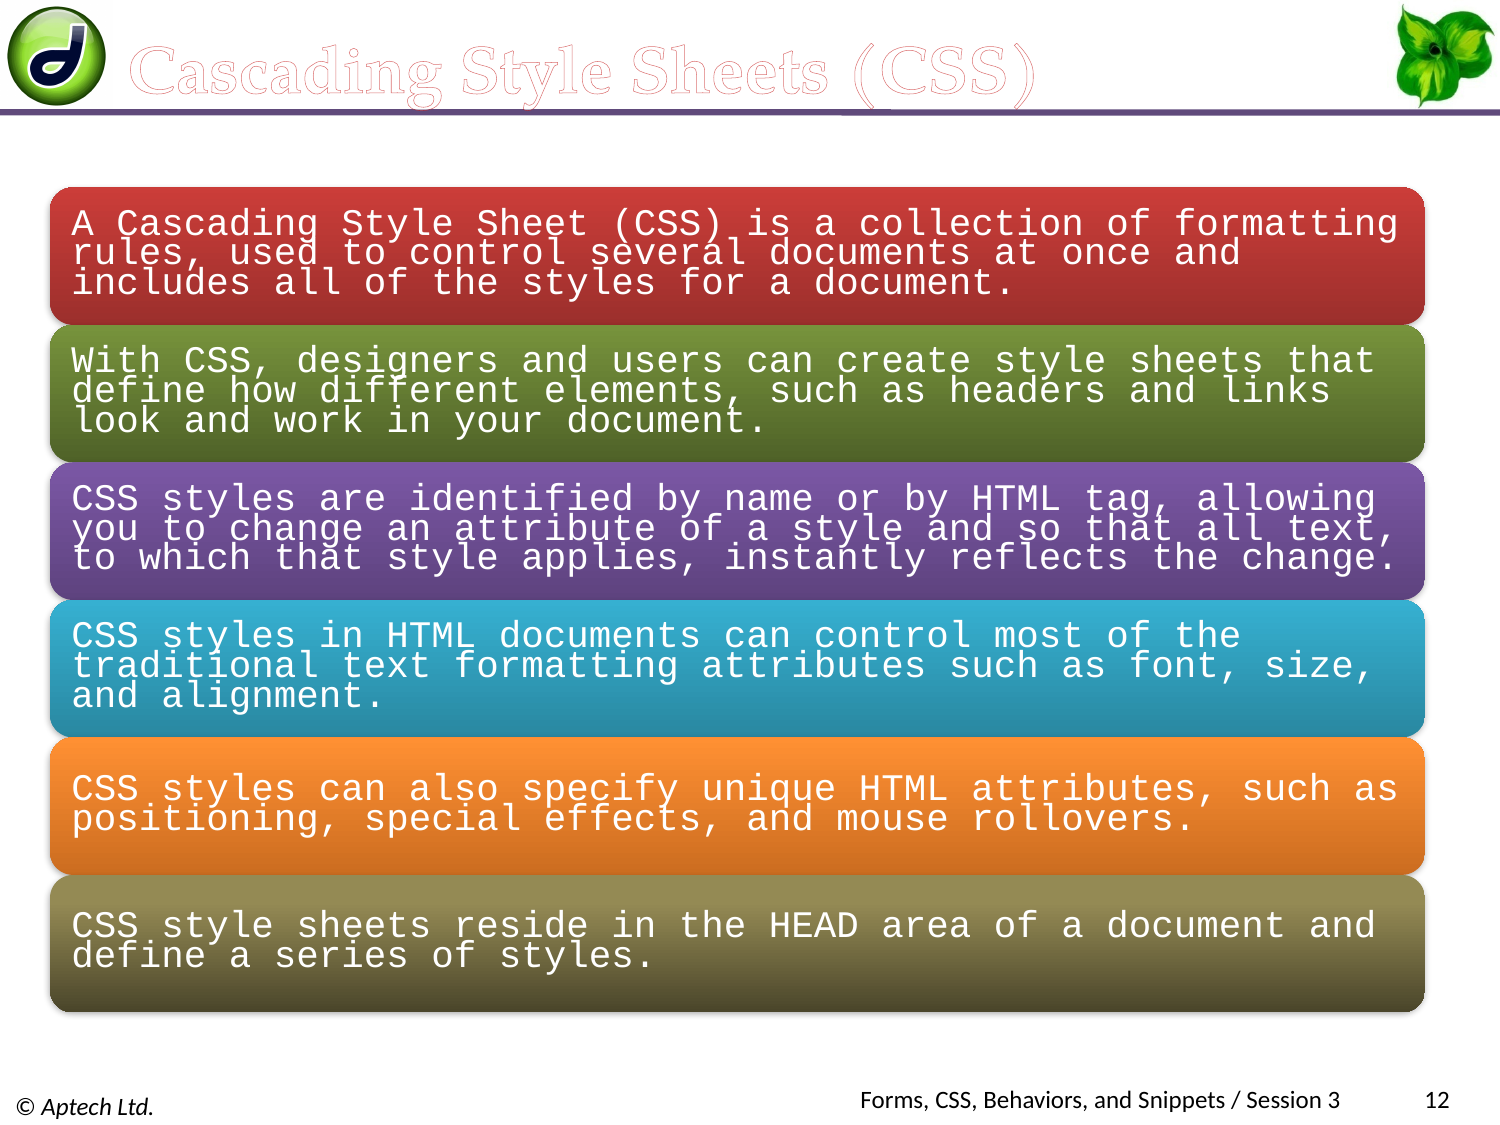

# Cascading Style Sheets (CSS)
A Cascading Style Sheet (CSS) is a collection of formatting rules, used to control several documents at once and includes all of the styles for a document.
With CSS, designers and users can create style sheets that define how different elements, such as headers and links look and work in your document.
CSS styles are identified by name or by HTML tag, allowing you to change an attribute of a style and so that all text, to which that style applies, instantly reflects the change.
CSS styles in HTML documents can control most of the traditional text formatting attributes such as font, size, and alignment.
CSS style sheets reside in the HEAD area of a document and define a series of styles.
CSS styles can also specify unique HTML attributes, such as positioning, special effects, and mouse rollovers.
Forms, CSS, Behaviors, and Snippets / Session 3
12